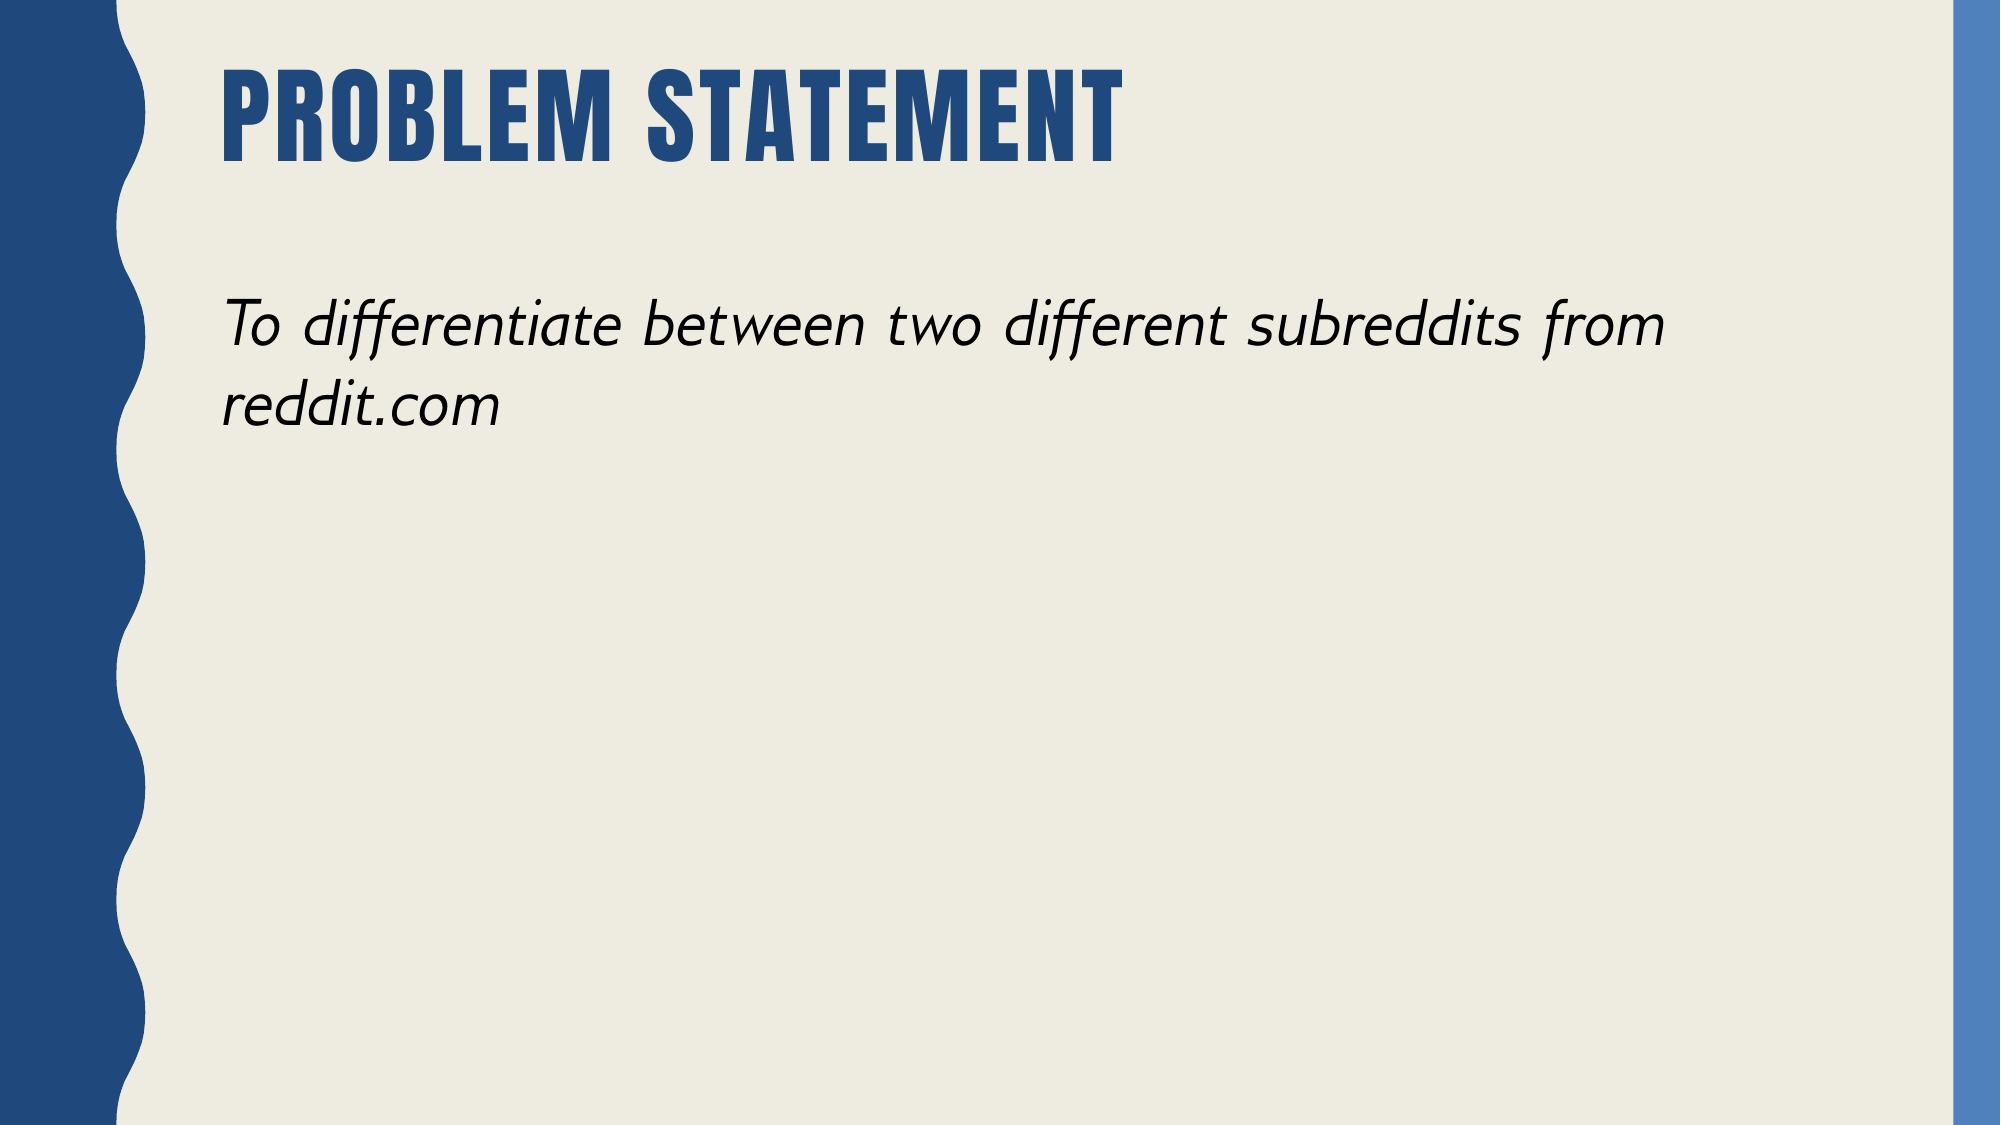

# Problem statement
To differentiate between two different subreddits from reddit.com